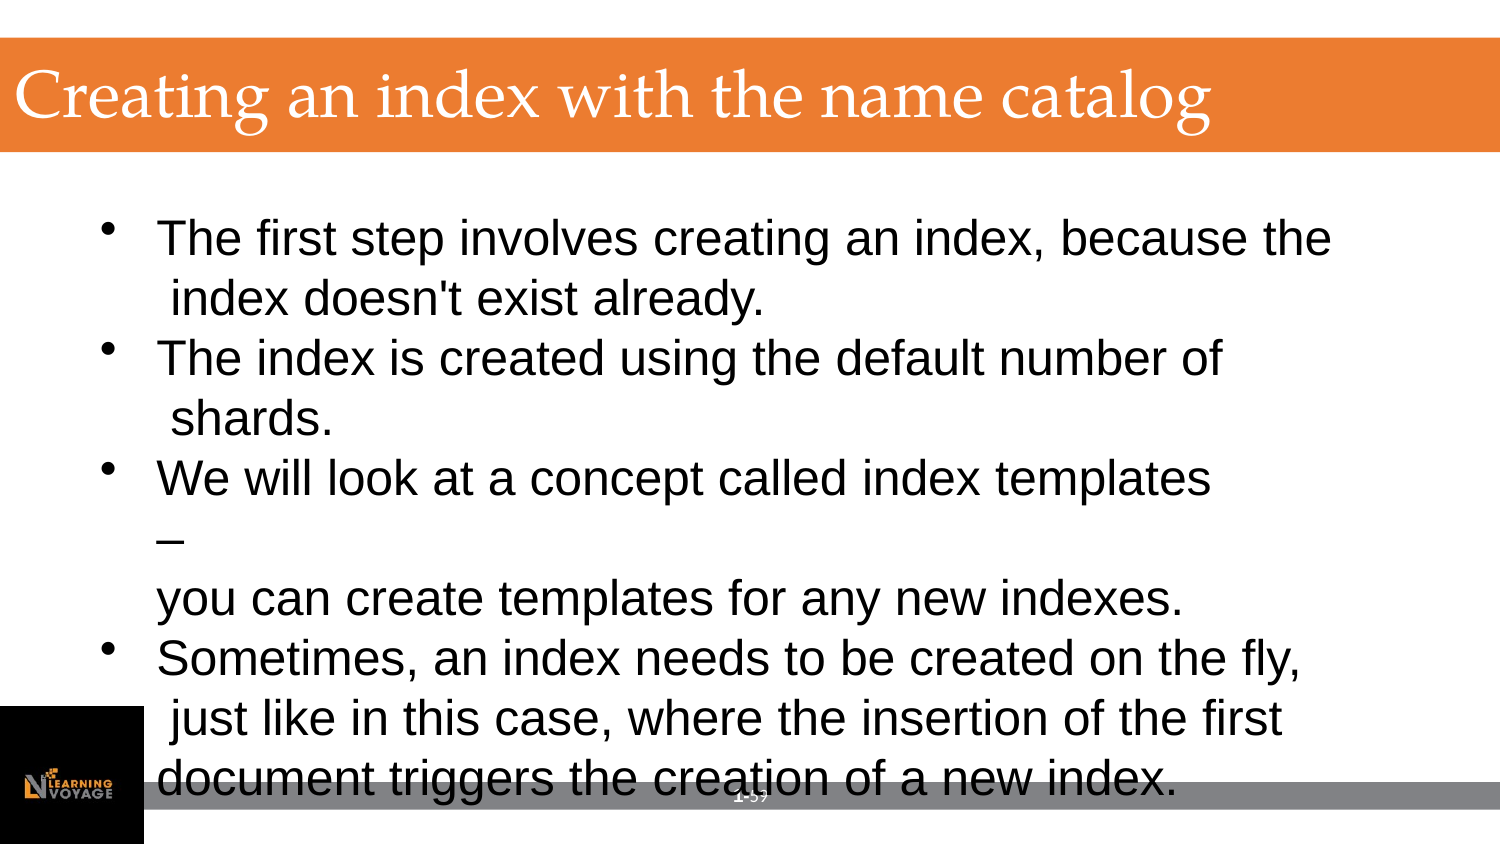

# Creating an index with the name catalog
The first step involves creating an index, because the  index doesn't exist already.
The index is created using the default number of  shards.
We will look at a concept called index templates –
you can create templates for any new indexes.
Sometimes, an index needs to be created on the fly,  just like in this case, where the insertion of the first  document triggers the creation of a new index.
1-59